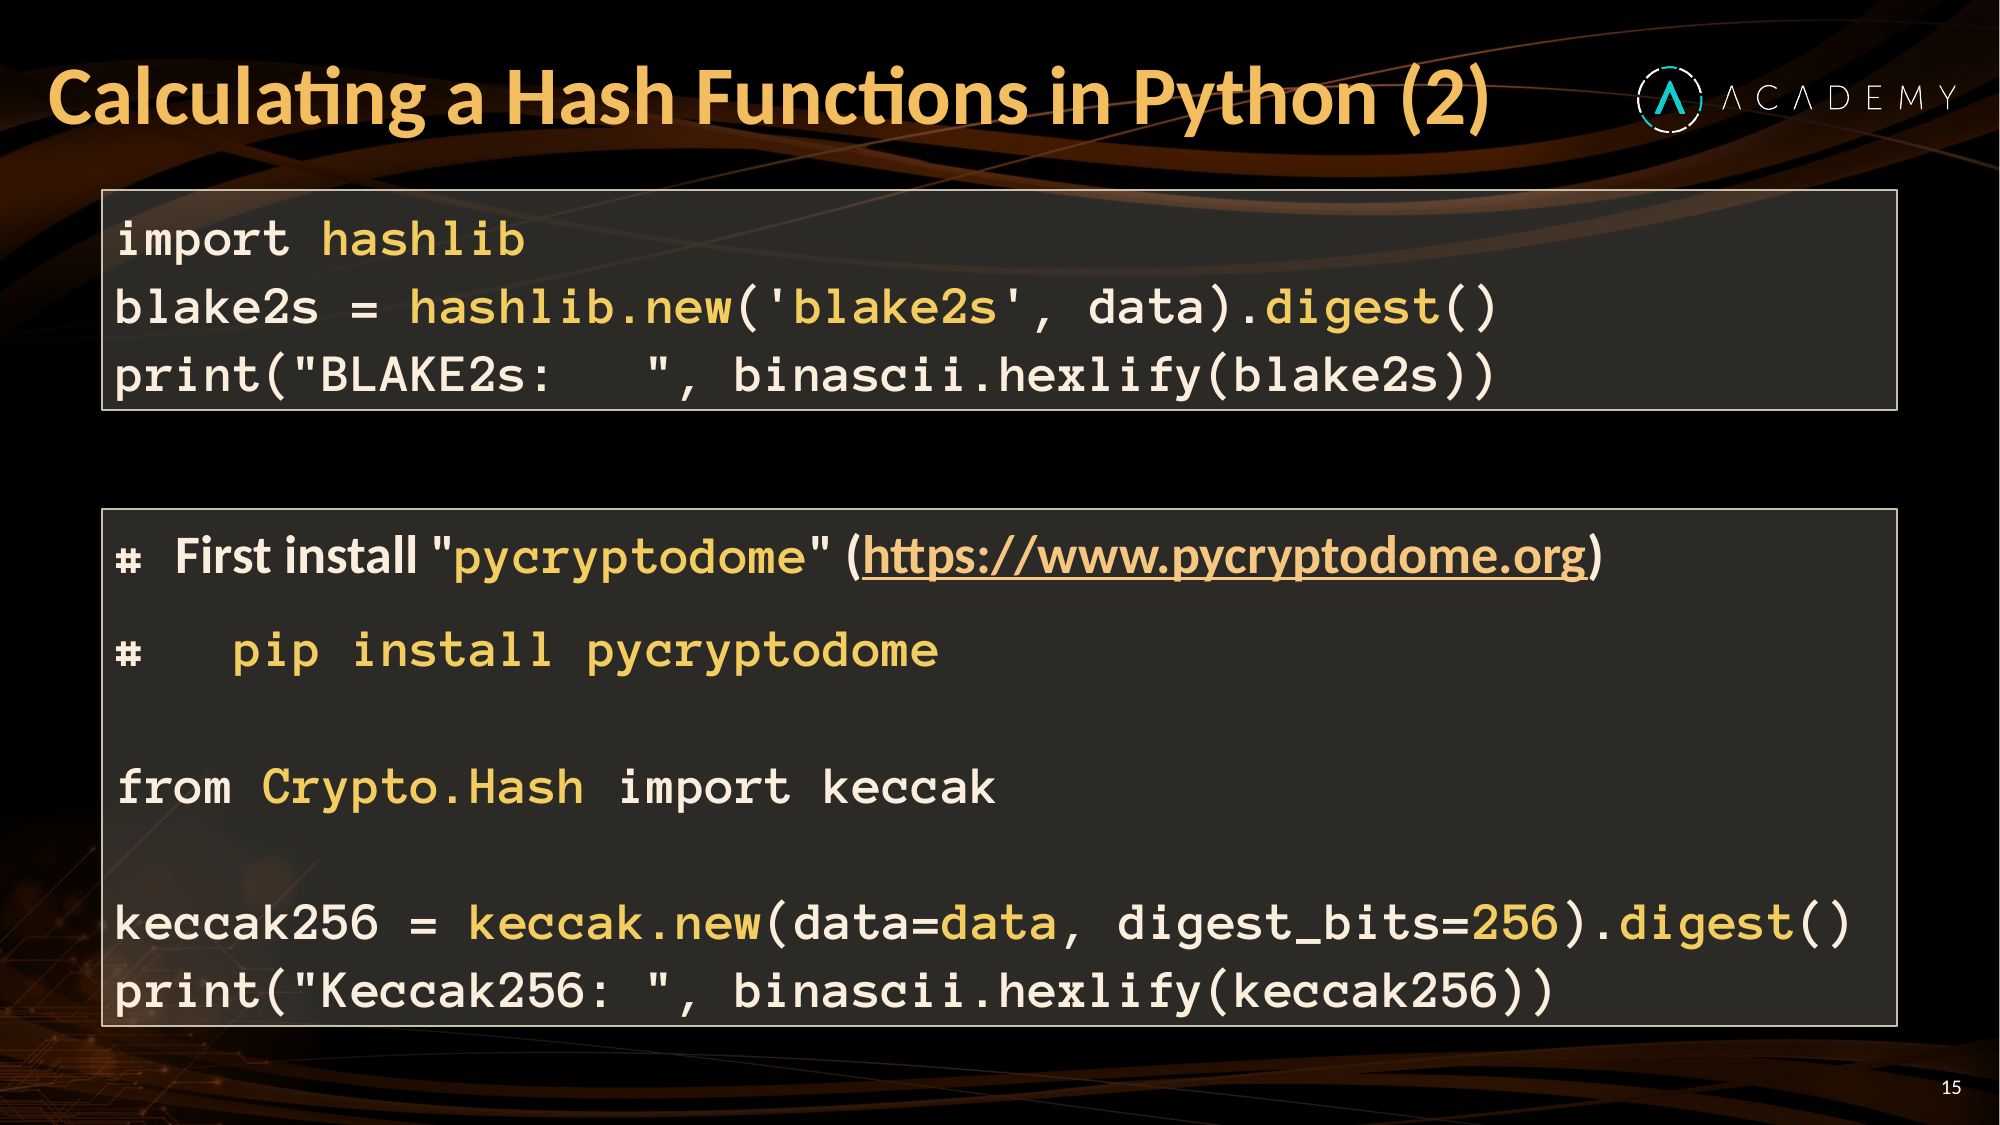

# Calculating a Hash Functions in Python (2)
import hashlib
blake2s = hashlib.new('blake2s', data).digest()
print("BLAKE2s:   ", binascii.hexlify(blake2s))
# First install "pycryptodome" (https://www.pycryptodome.org)
#   pip install pycryptodome

from Crypto.Hash import keccak

keccak256 = keccak.new(data=data, digest_bits=256).digest()
print("Keccak256: ", binascii.hexlify(keccak256))
15